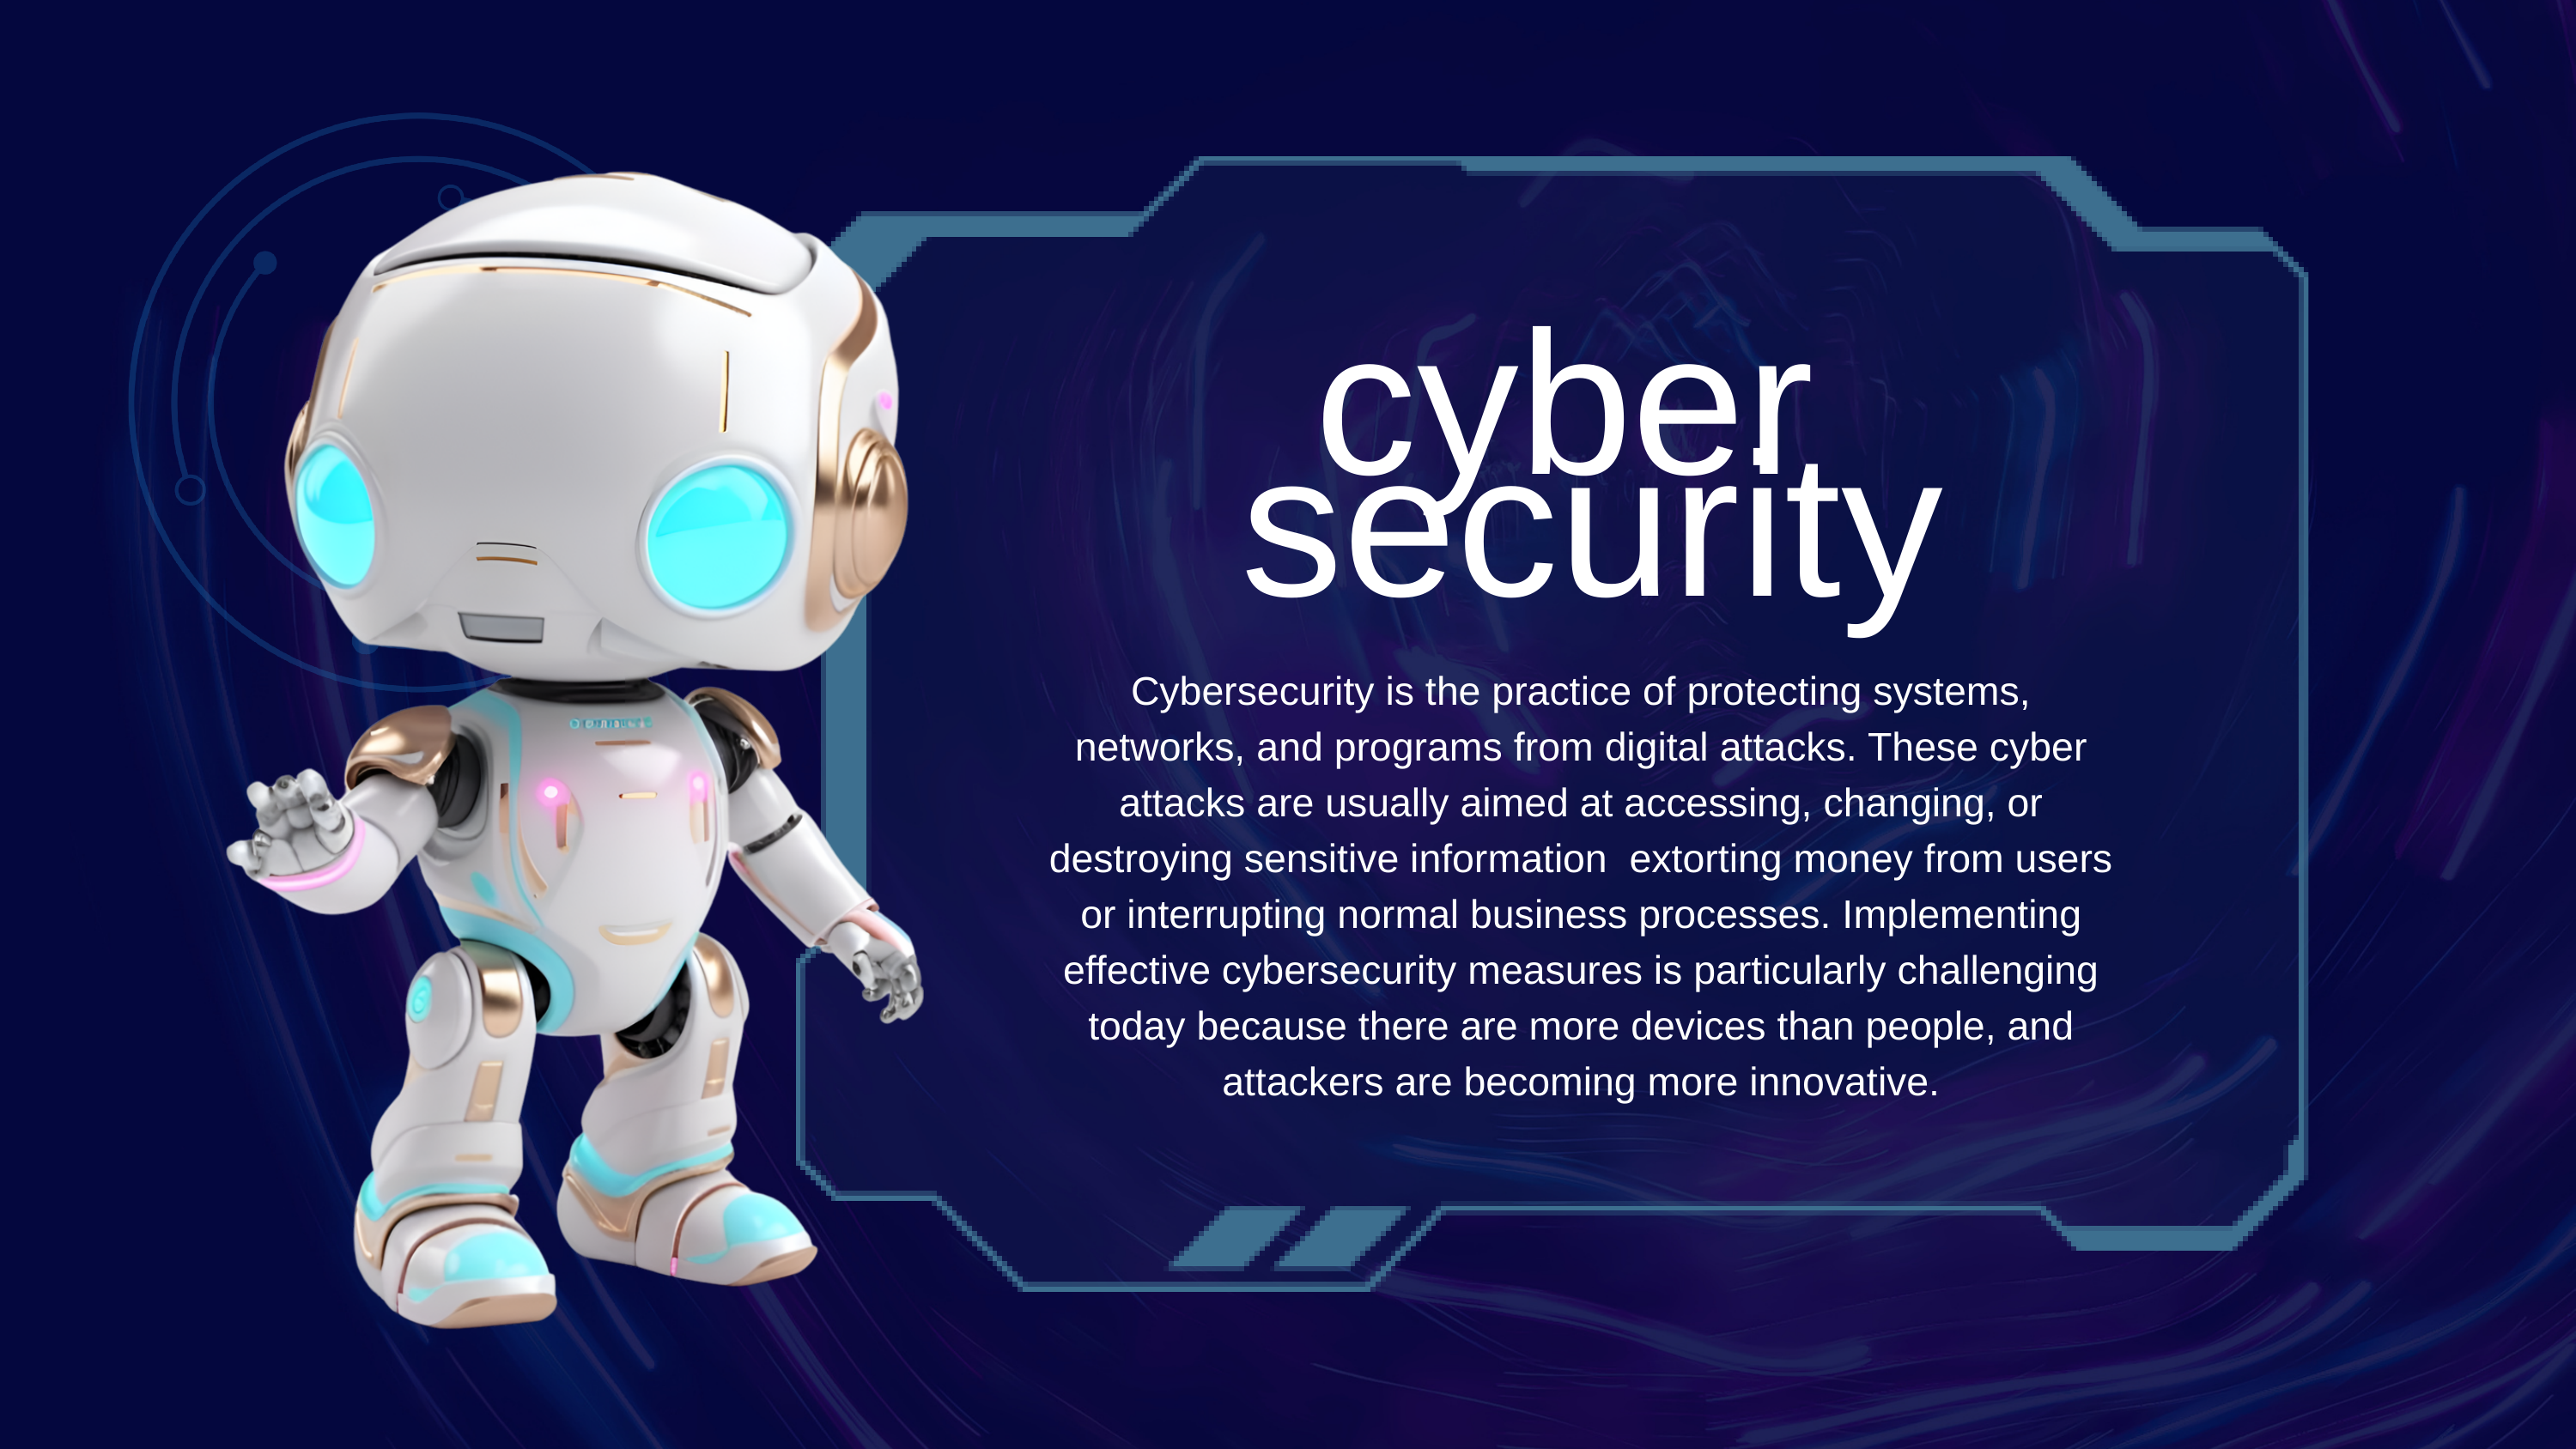

cyber
security
Cybersecurity is the practice of protecting systems, networks, and programs from digital attacks. These cyber attacks are usually aimed at accessing, changing, or destroying sensitive information  extorting money from users or interrupting normal business processes. Implementing effective cybersecurity measures is particularly challenging today because there are more devices than people, and attackers are becoming more innovative.